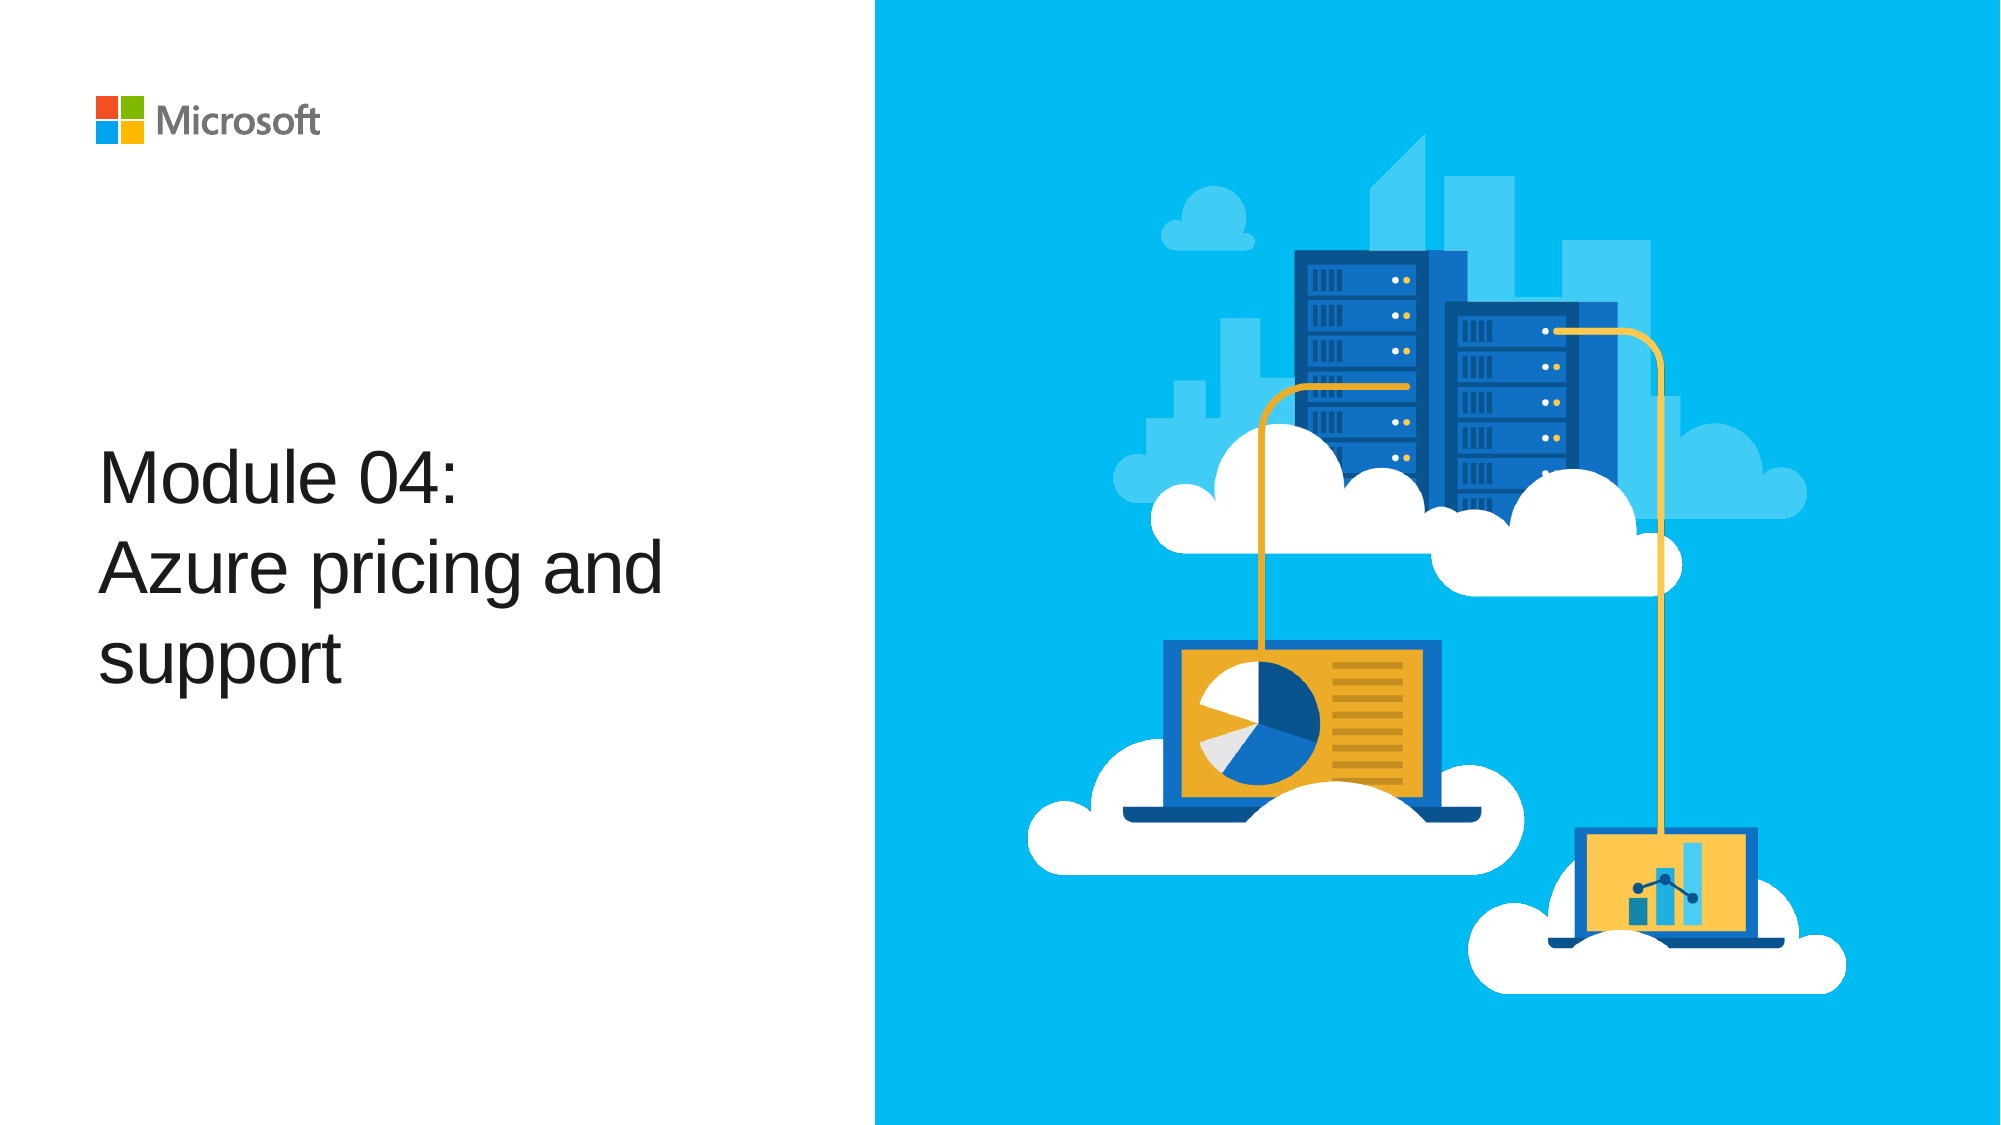

# Module 04: Azure pricing and support